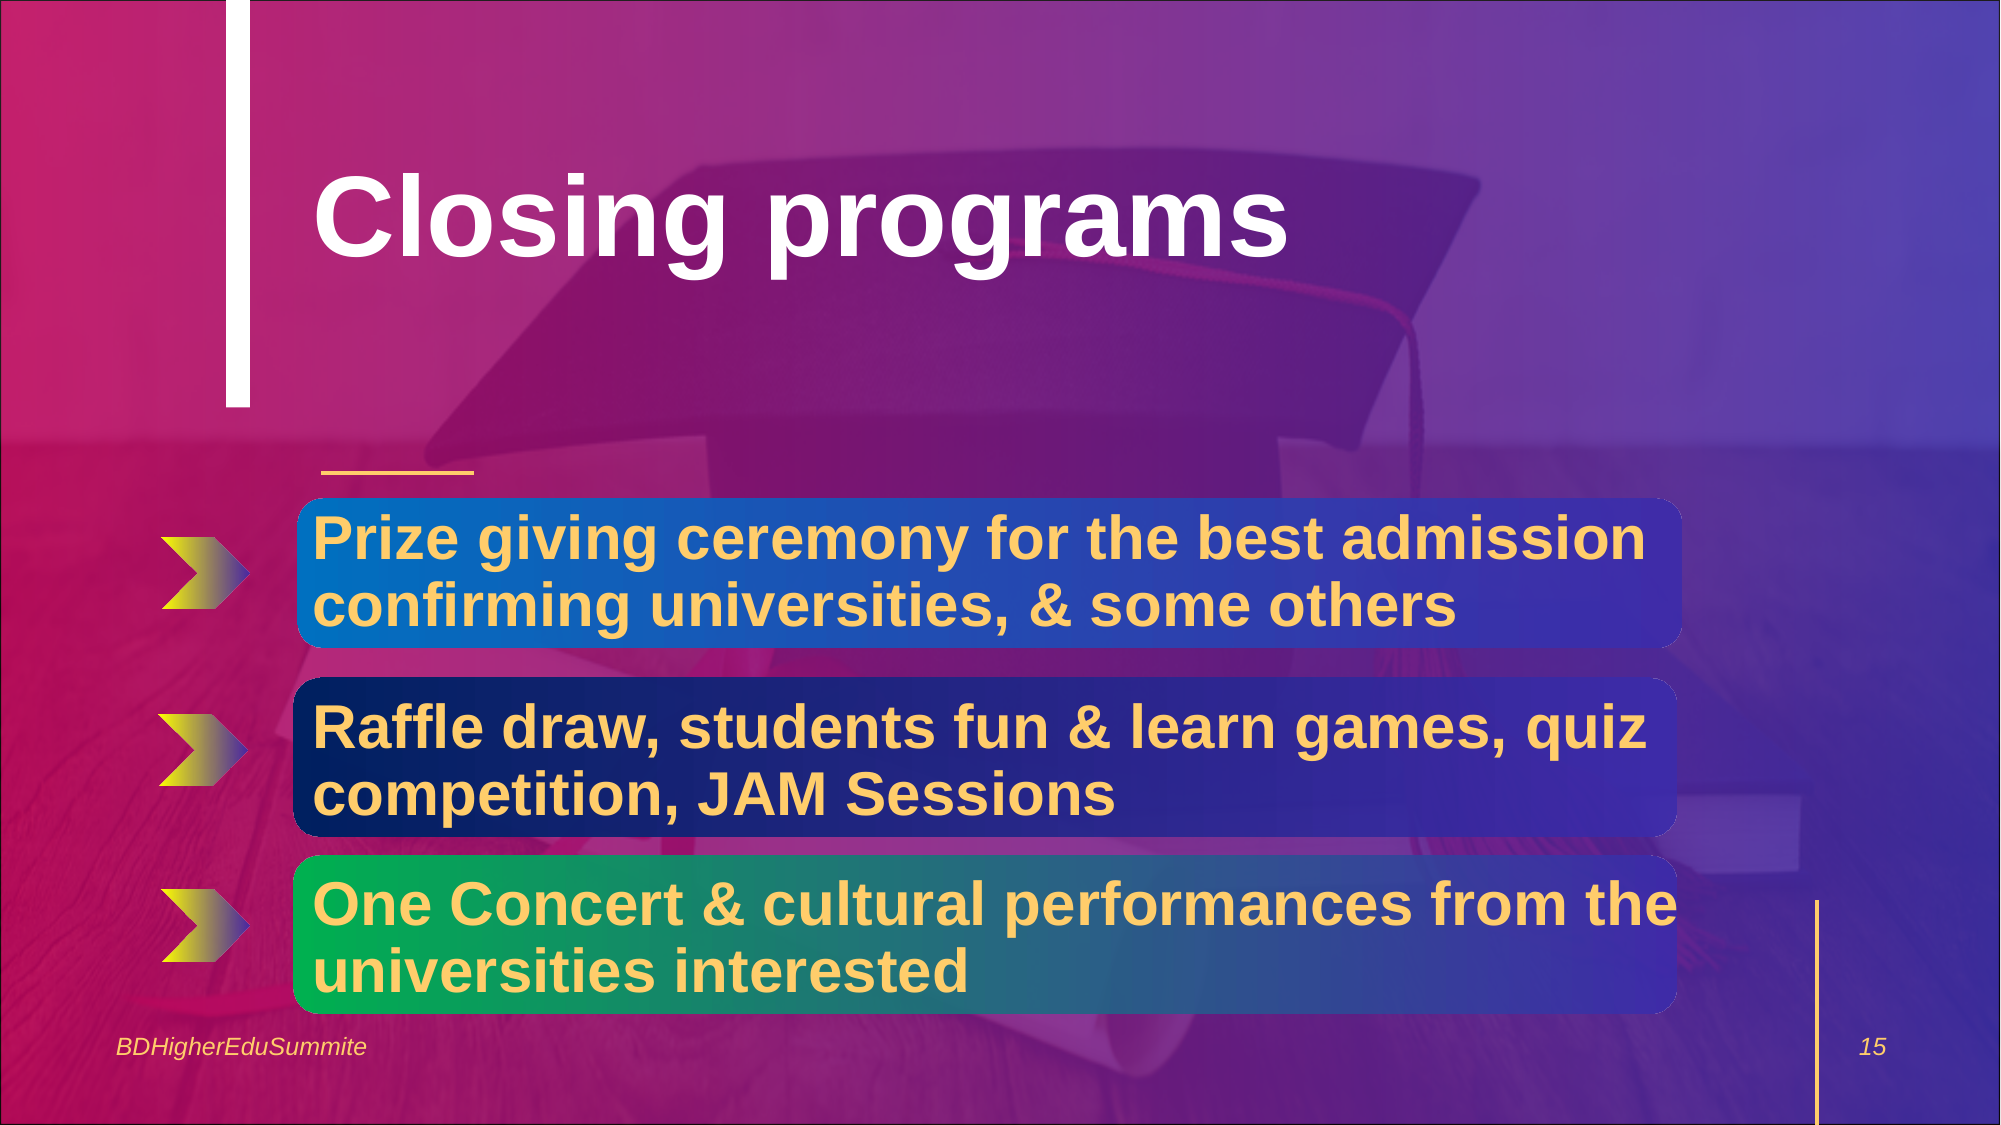

# Closing programs

Prize giving ceremony for the best admission confirming universities, & some others

Raffle draw, students fun & learn games, quiz competition, JAM Sessions

One Concert & cultural performances from the universities interested

BDHigherEduSummite
15